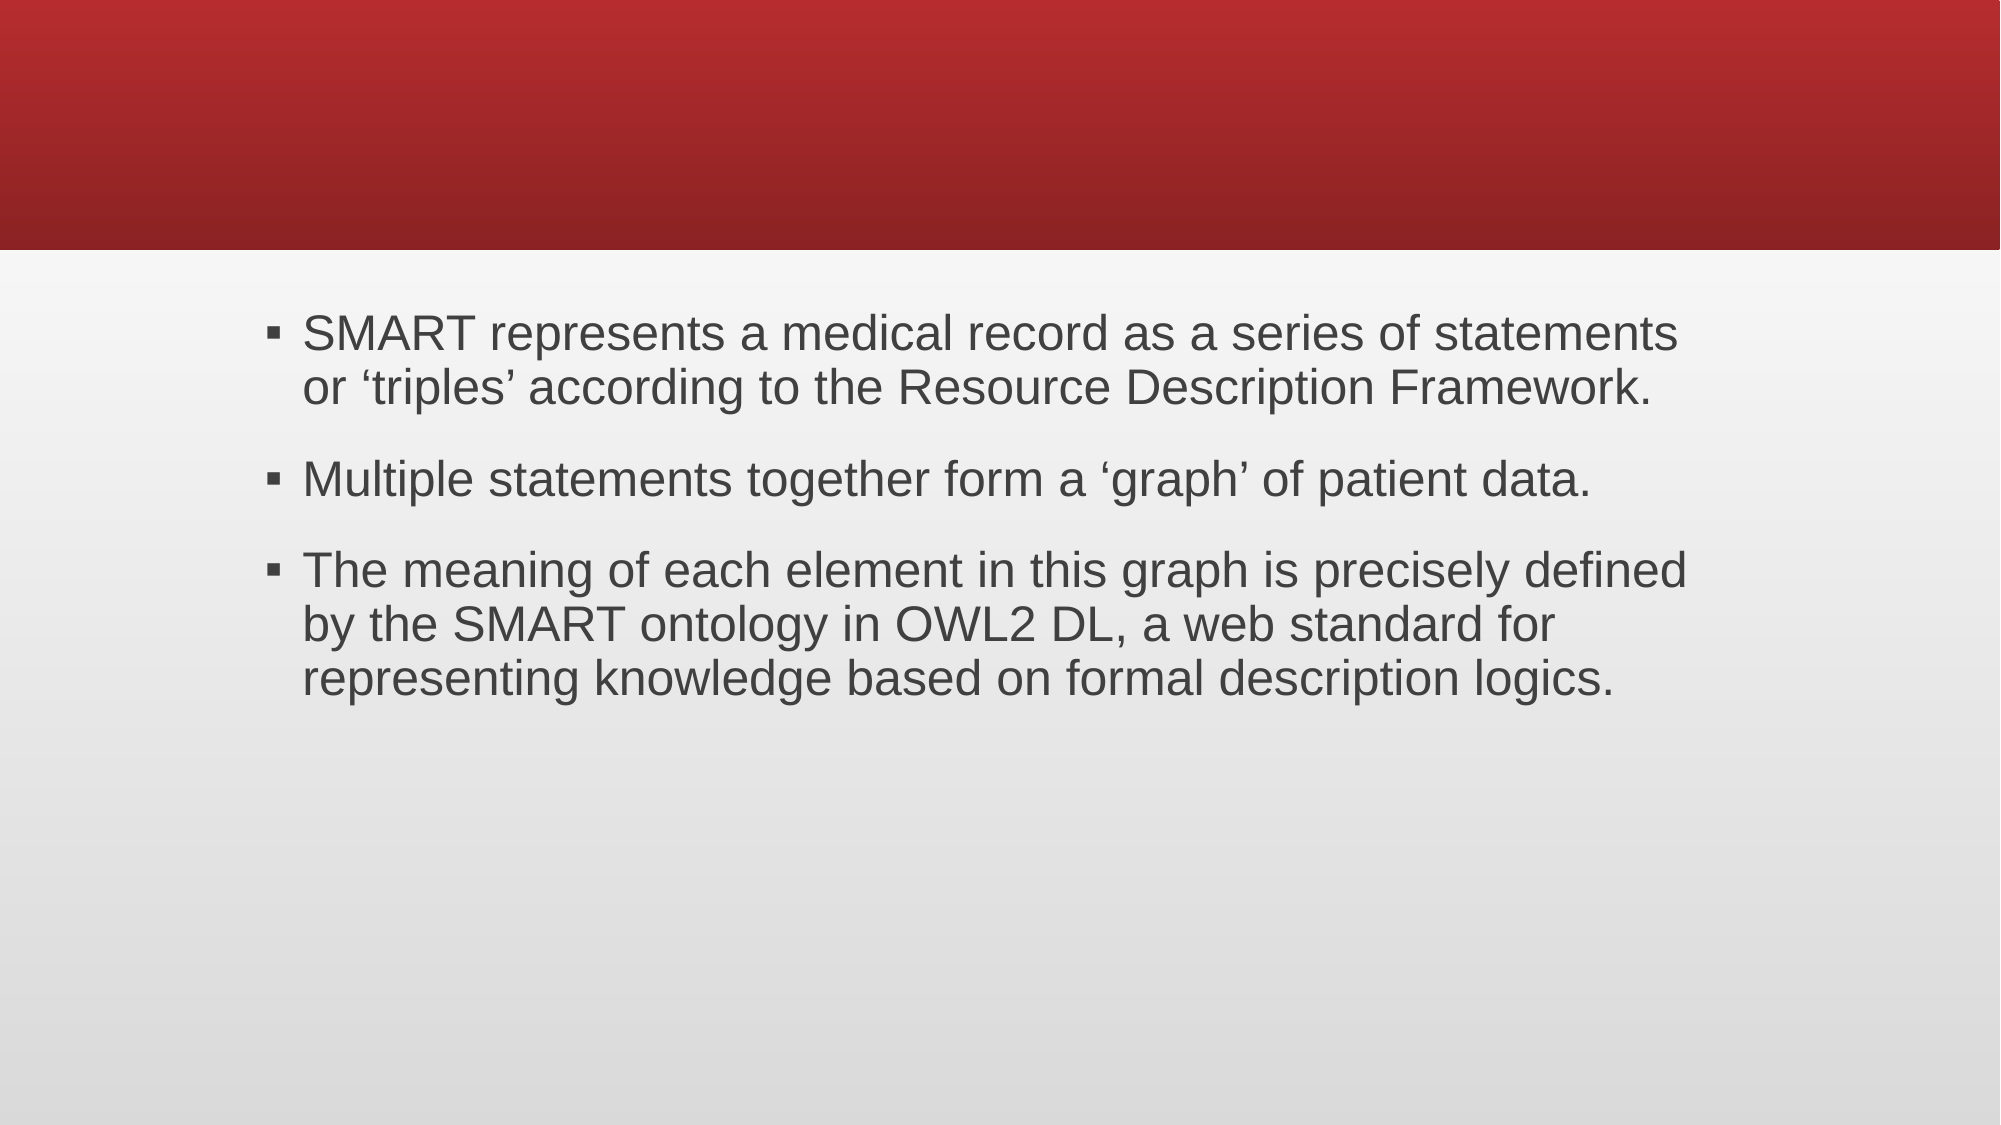

SMART represents a medical record as a series of statements or ‘triples’ according to the Resource Description Framework.
Multiple statements together form a ‘graph’ of patient data.
The meaning of each element in this graph is precisely deﬁned by the SMART ontology in OWL2 DL, a web standard for representing knowledge based on formal description logics.